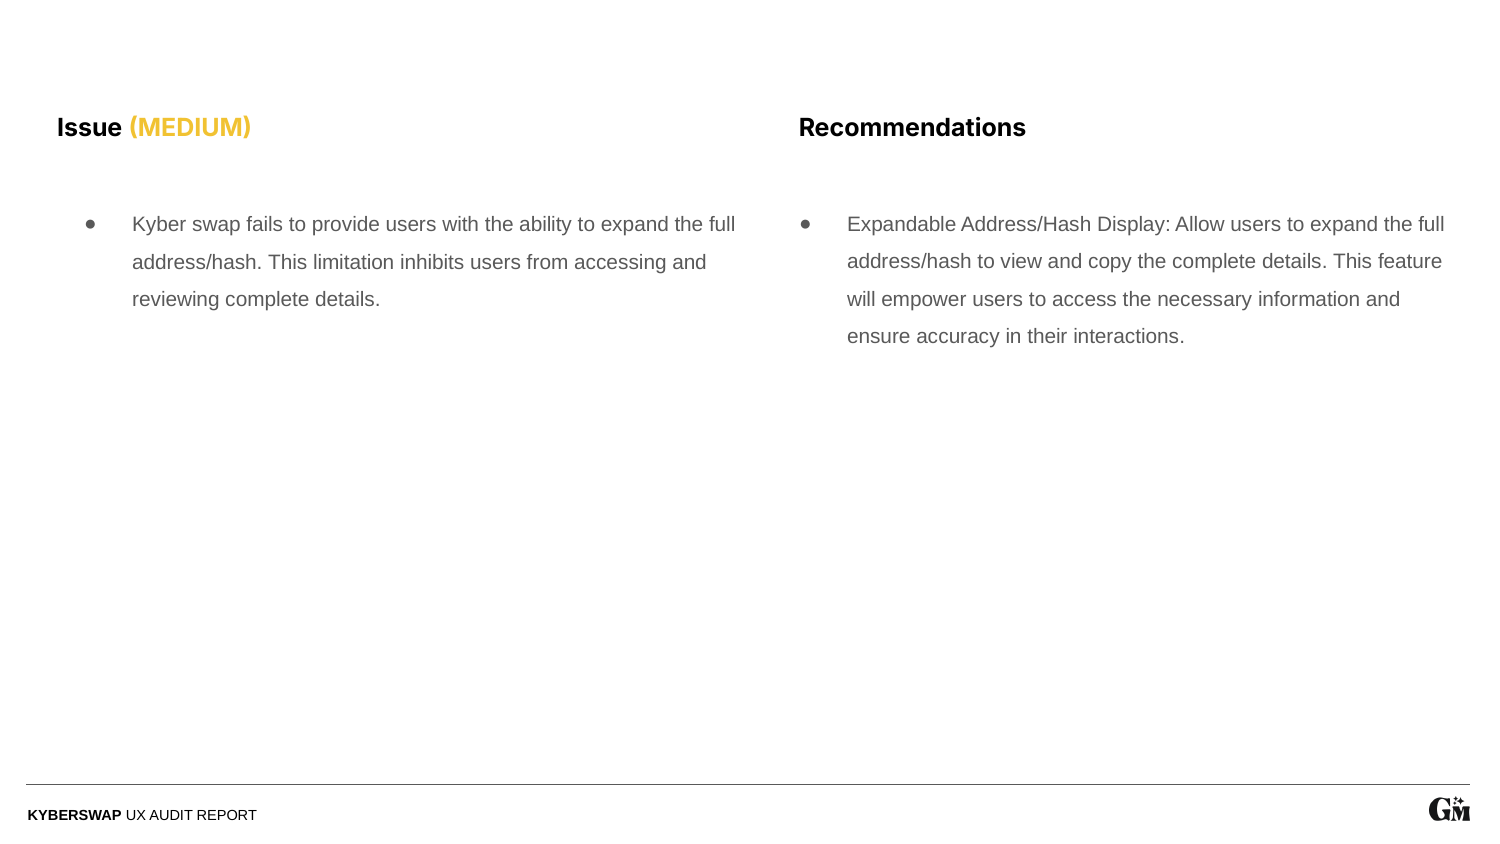

Recommendations
Issue (MEDIUM)
Expandable Address/Hash Display: Allow users to expand the full address/hash to view and copy the complete details. This feature will empower users to access the necessary information and ensure accuracy in their interactions.
Kyber swap fails to provide users with the ability to expand the full address/hash. This limitation inhibits users from accessing and reviewing complete details.